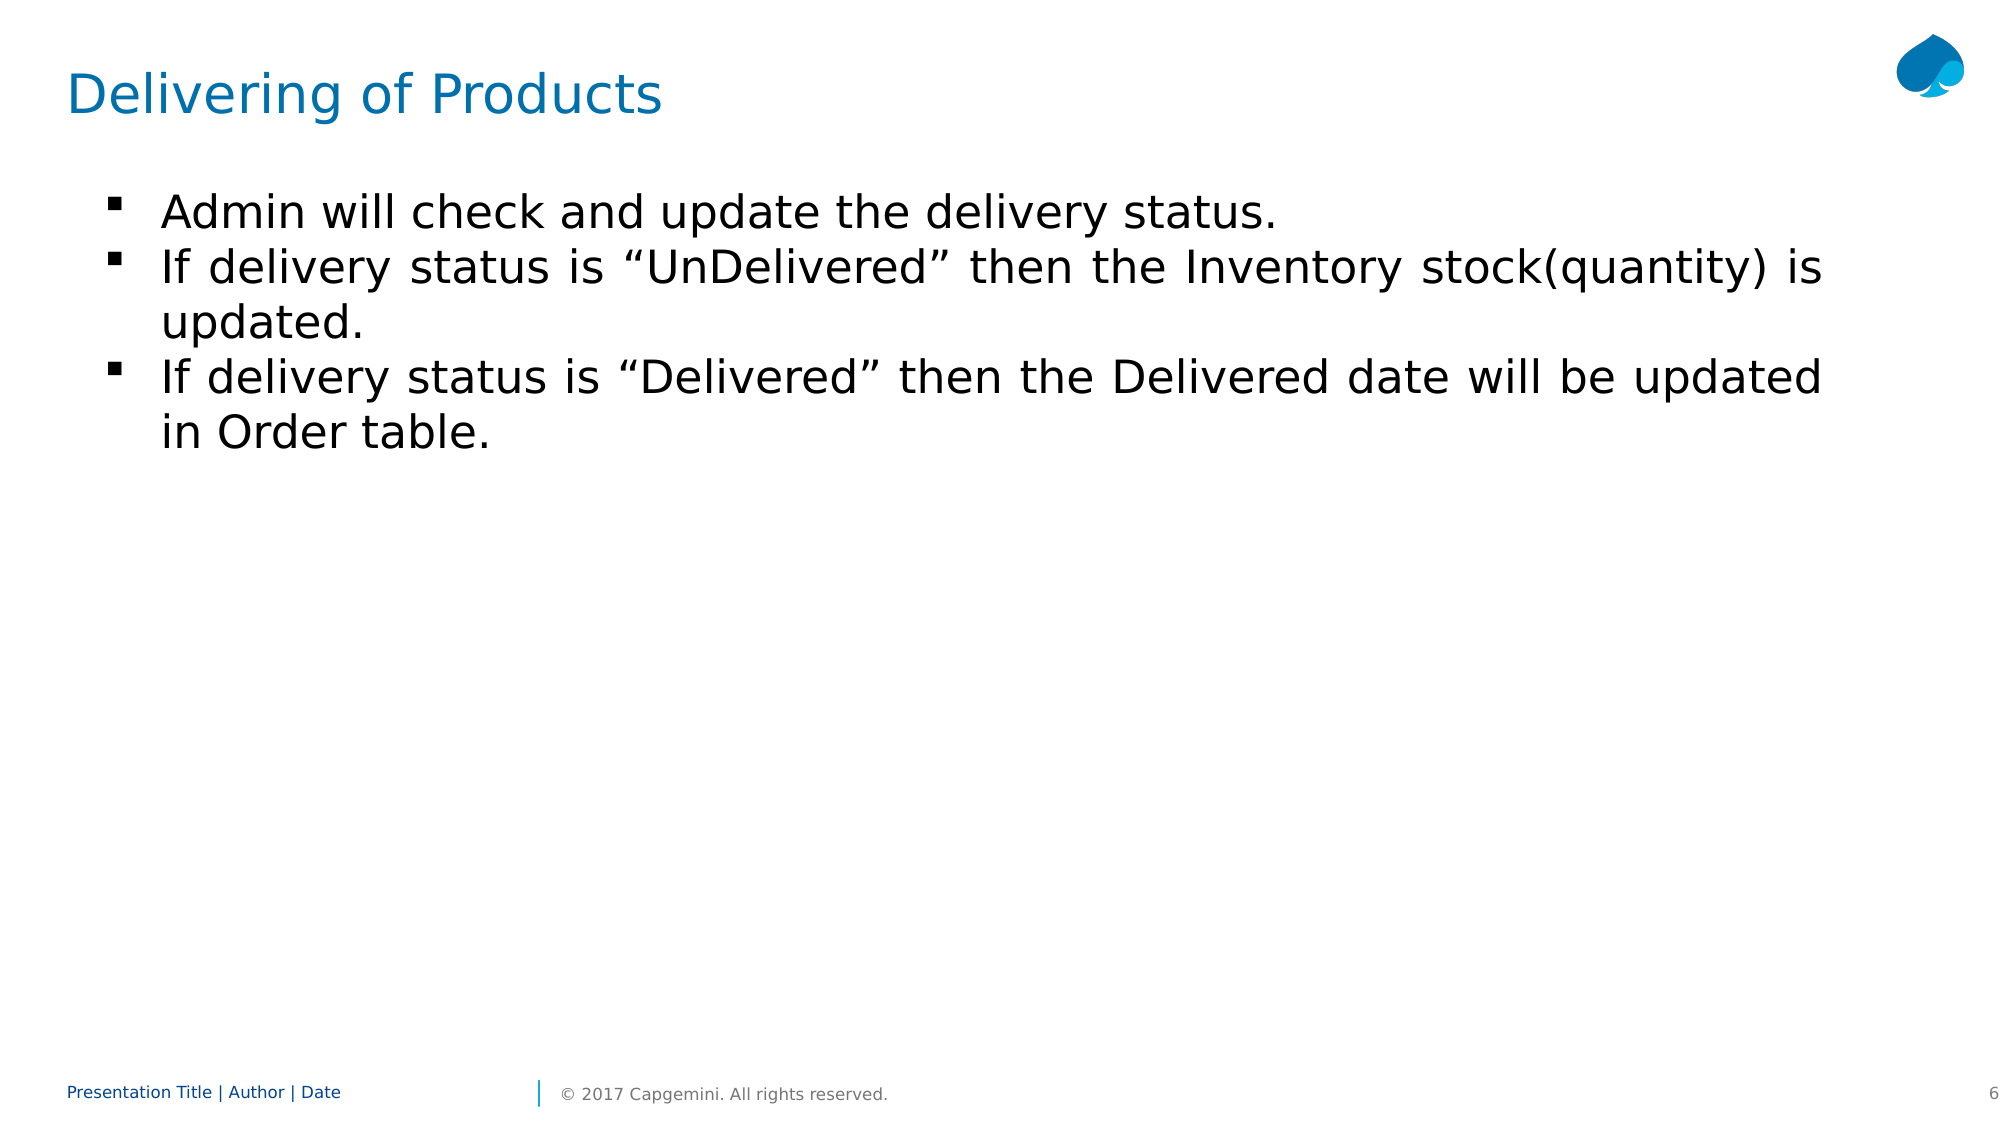

# Delivering of Products
Admin will check and update the delivery status.
If delivery status is “UnDelivered” then the Inventory stock(quantity) is updated.
If delivery status is “Delivered” then the Delivered date will be updated in Order table.